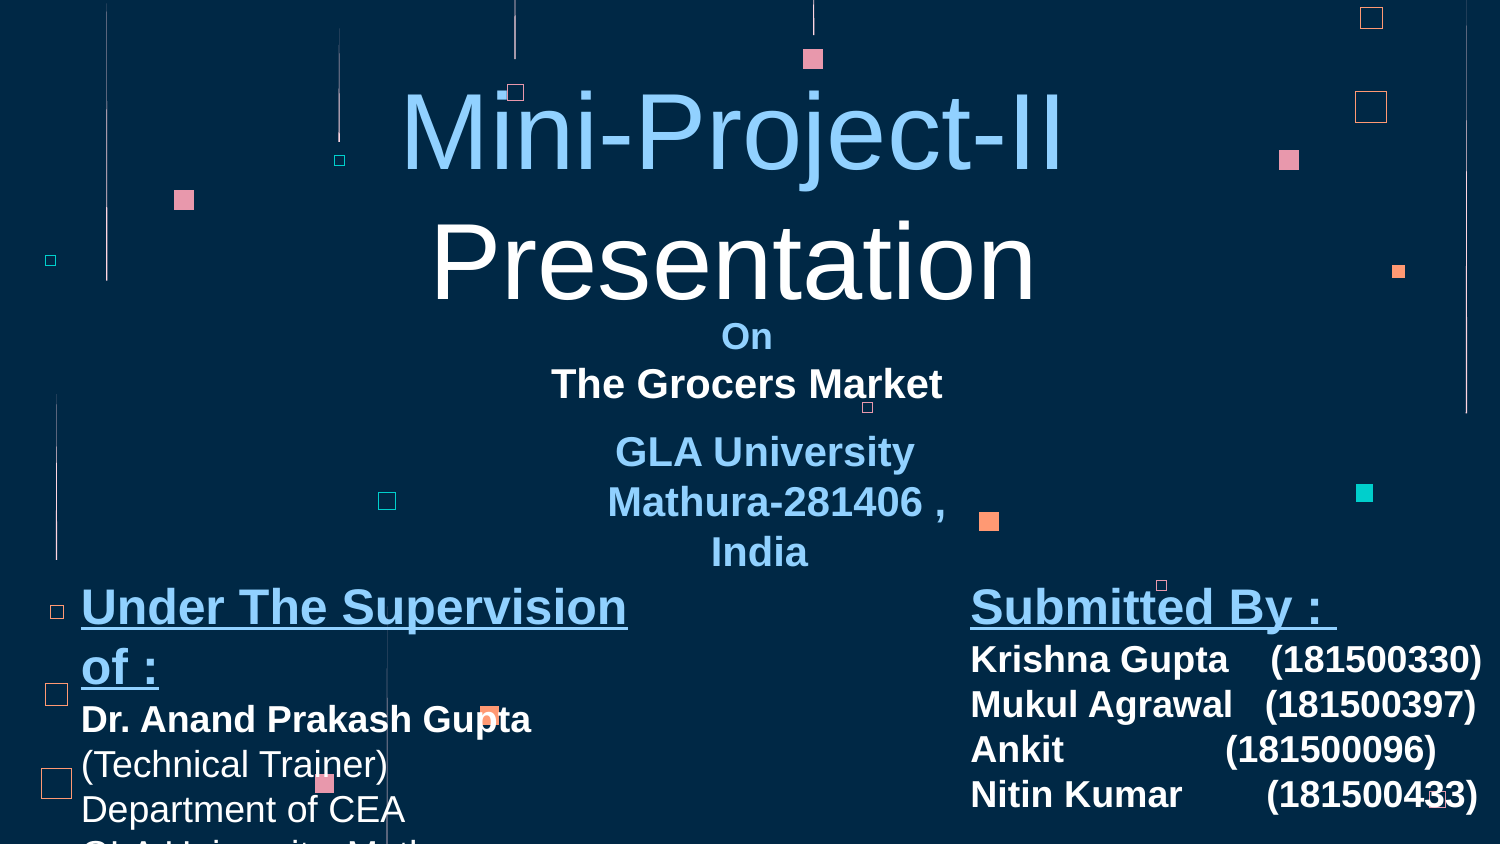

# Mini-Project-II Presentation
On
The Grocers Market
 GLA University
   Mathura-281406 , India

Under The Supervision of :
Dr. Anand Prakash Gupta
(Technical Trainer)
Department of CEA
GLA University, Mathura
Submitted By :
Krishna Gupta    (181500330)
Mukul Agrawal   (181500397)
Ankit 	          (181500096)
Nitin Kumar        (181500433)